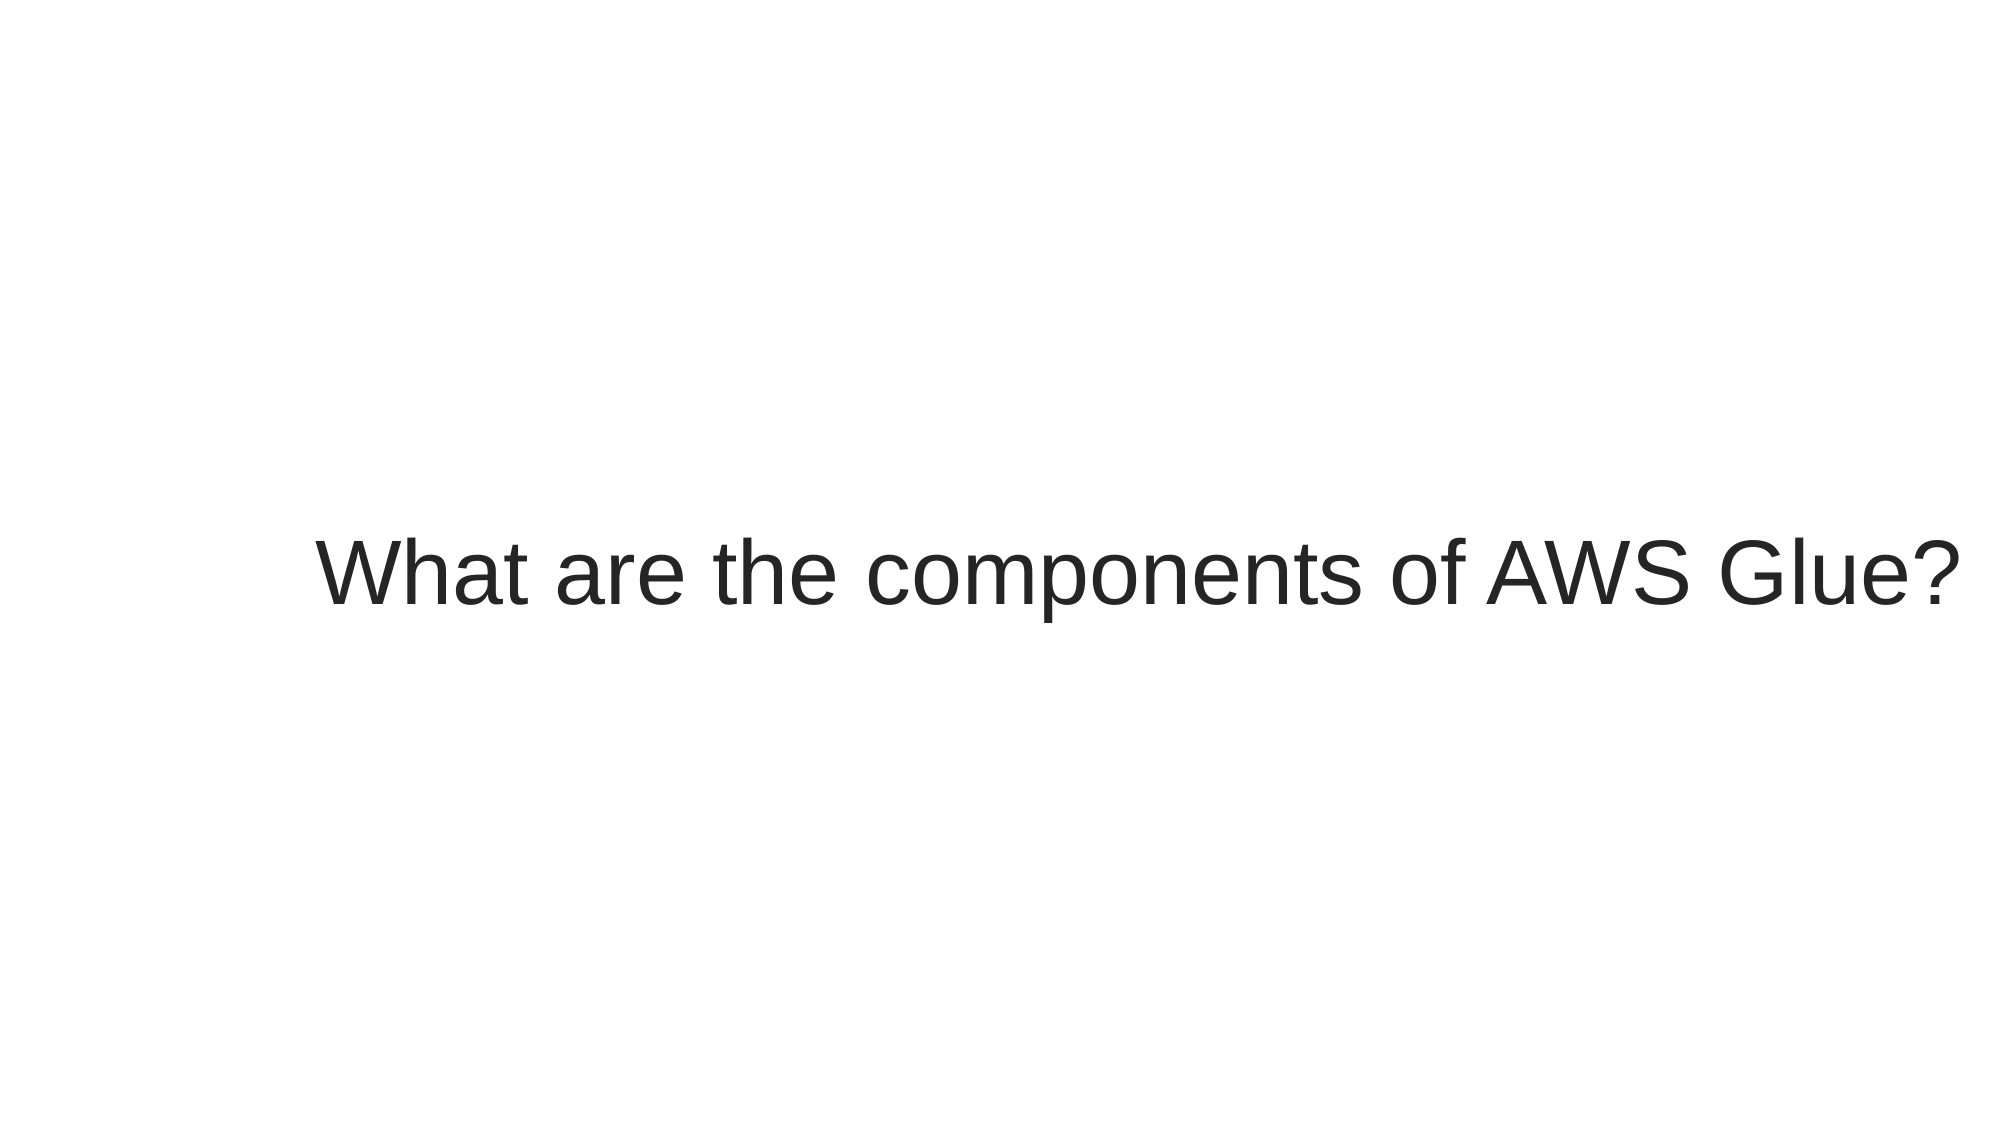

# What are the components of AWS Glue?